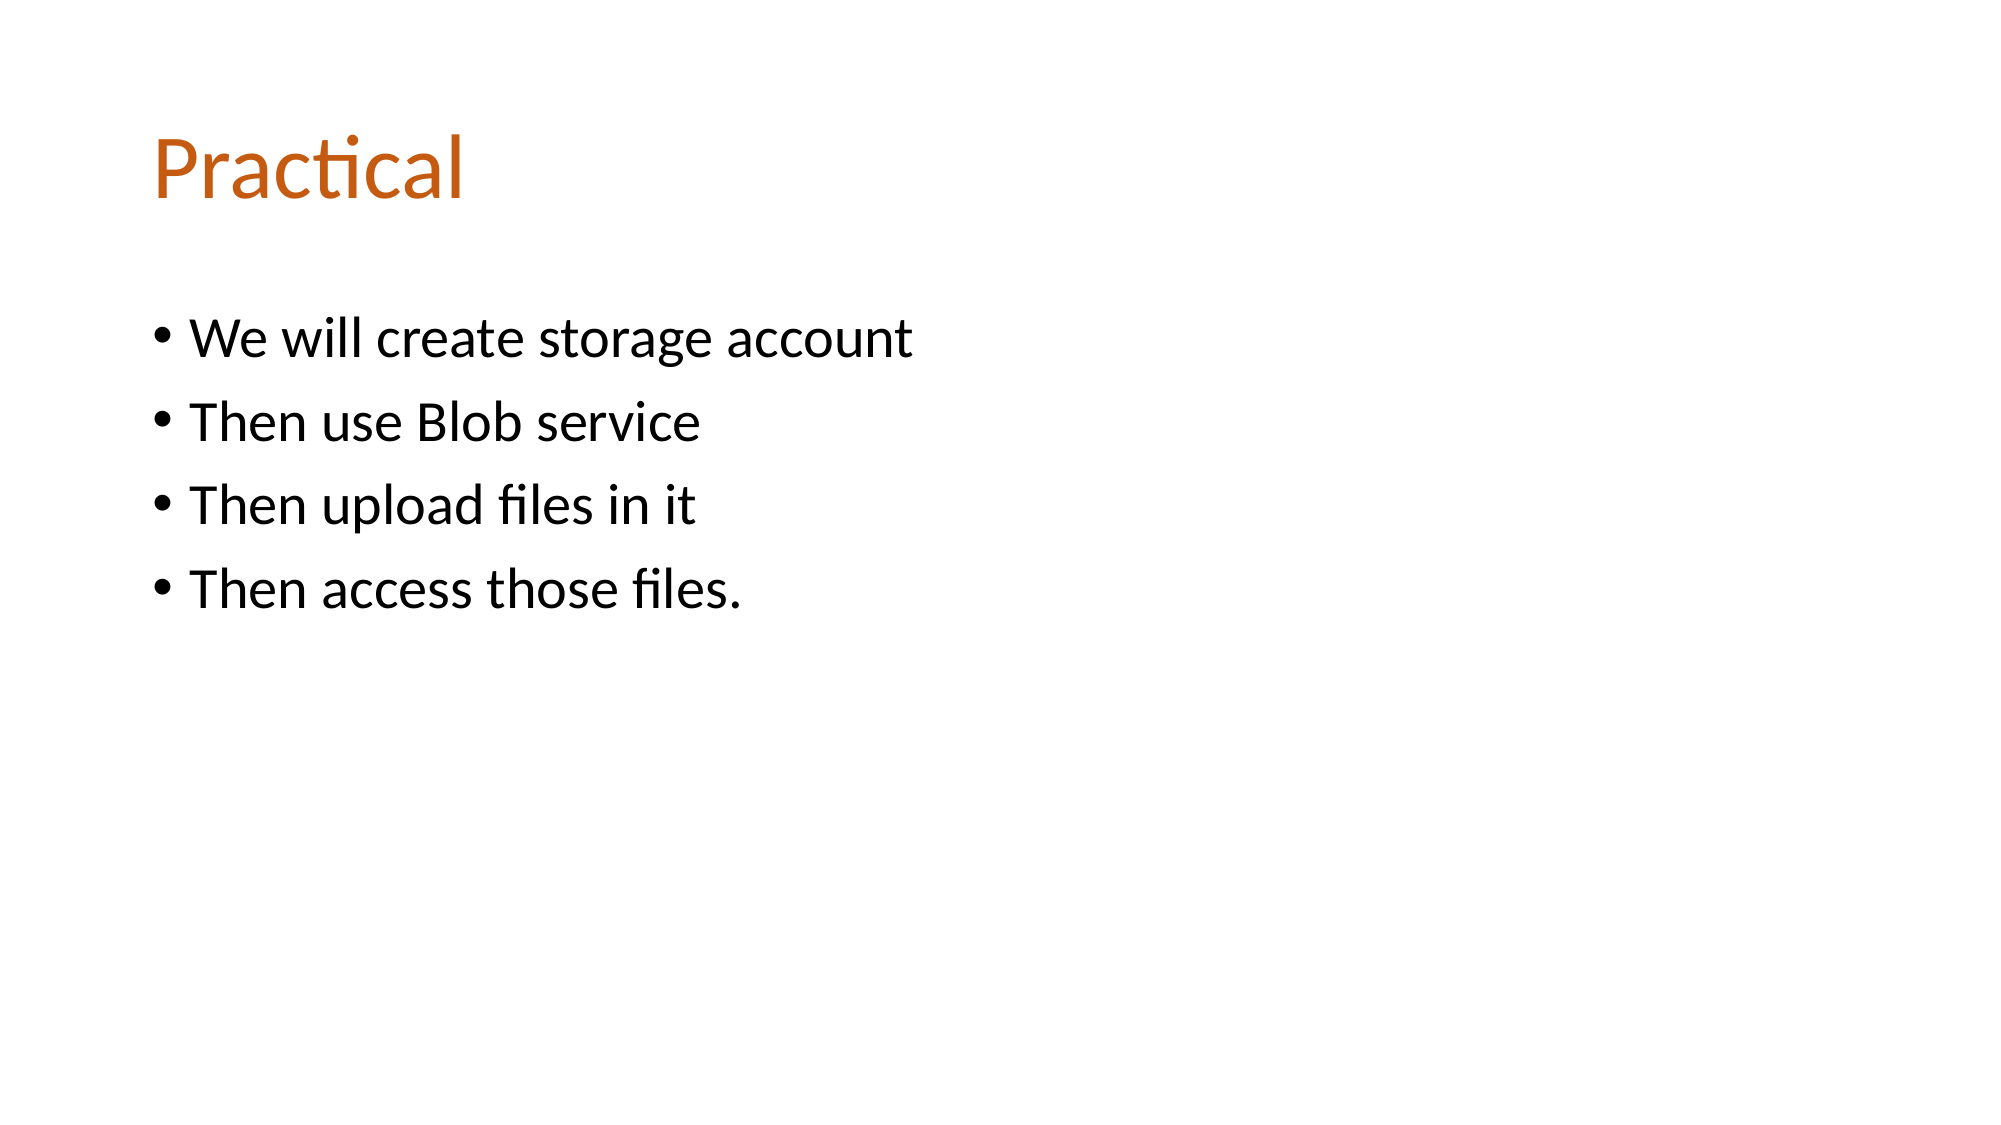

# Practical
We will create storage account
Then use Blob service
Then upload files in it
Then access those files.